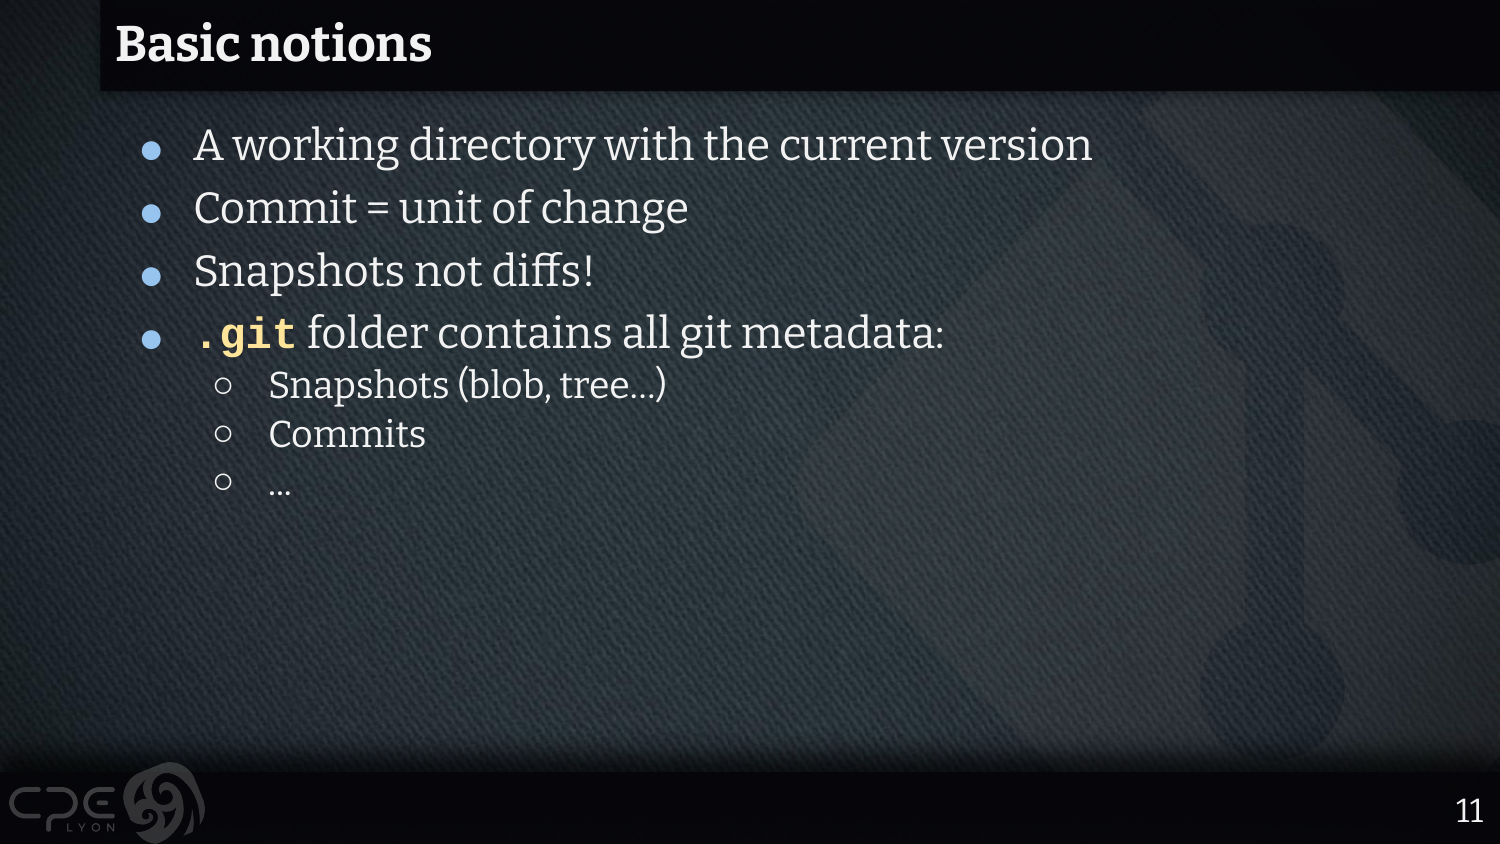

# Basic notions
A working directory with the current version
Commit = unit of change
Snapshots not diffs!
.git folder contains all git metadata:
Snapshots (blob, tree…)
Commits
...